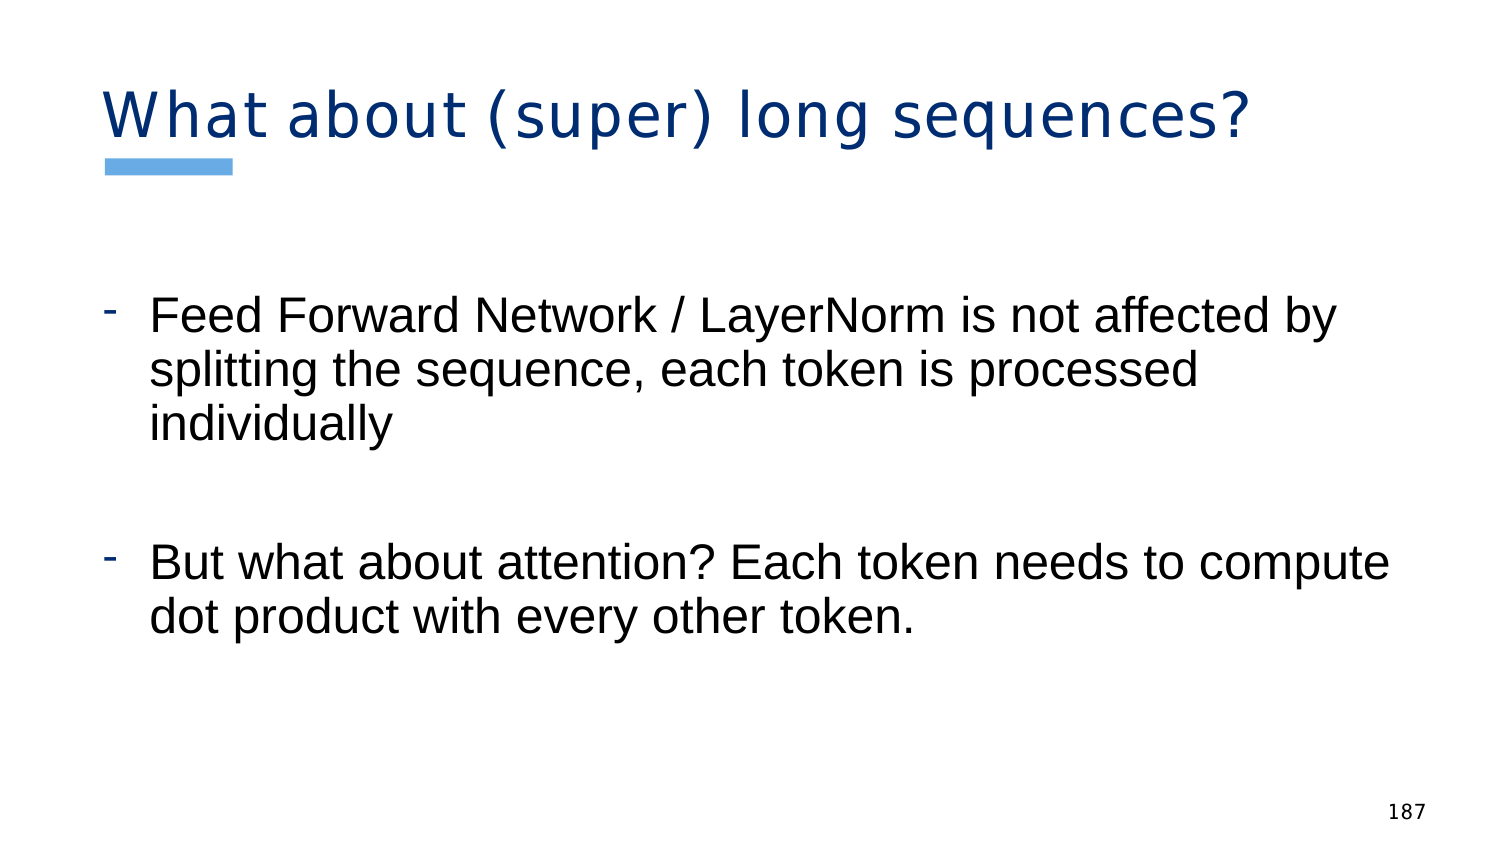

# What about (super) long sequences?
Feed Forward Network / LayerNorm is not affected by splitting the sequence, each token is processed individually

But what about attention? Each token needs to compute dot product with every other token.